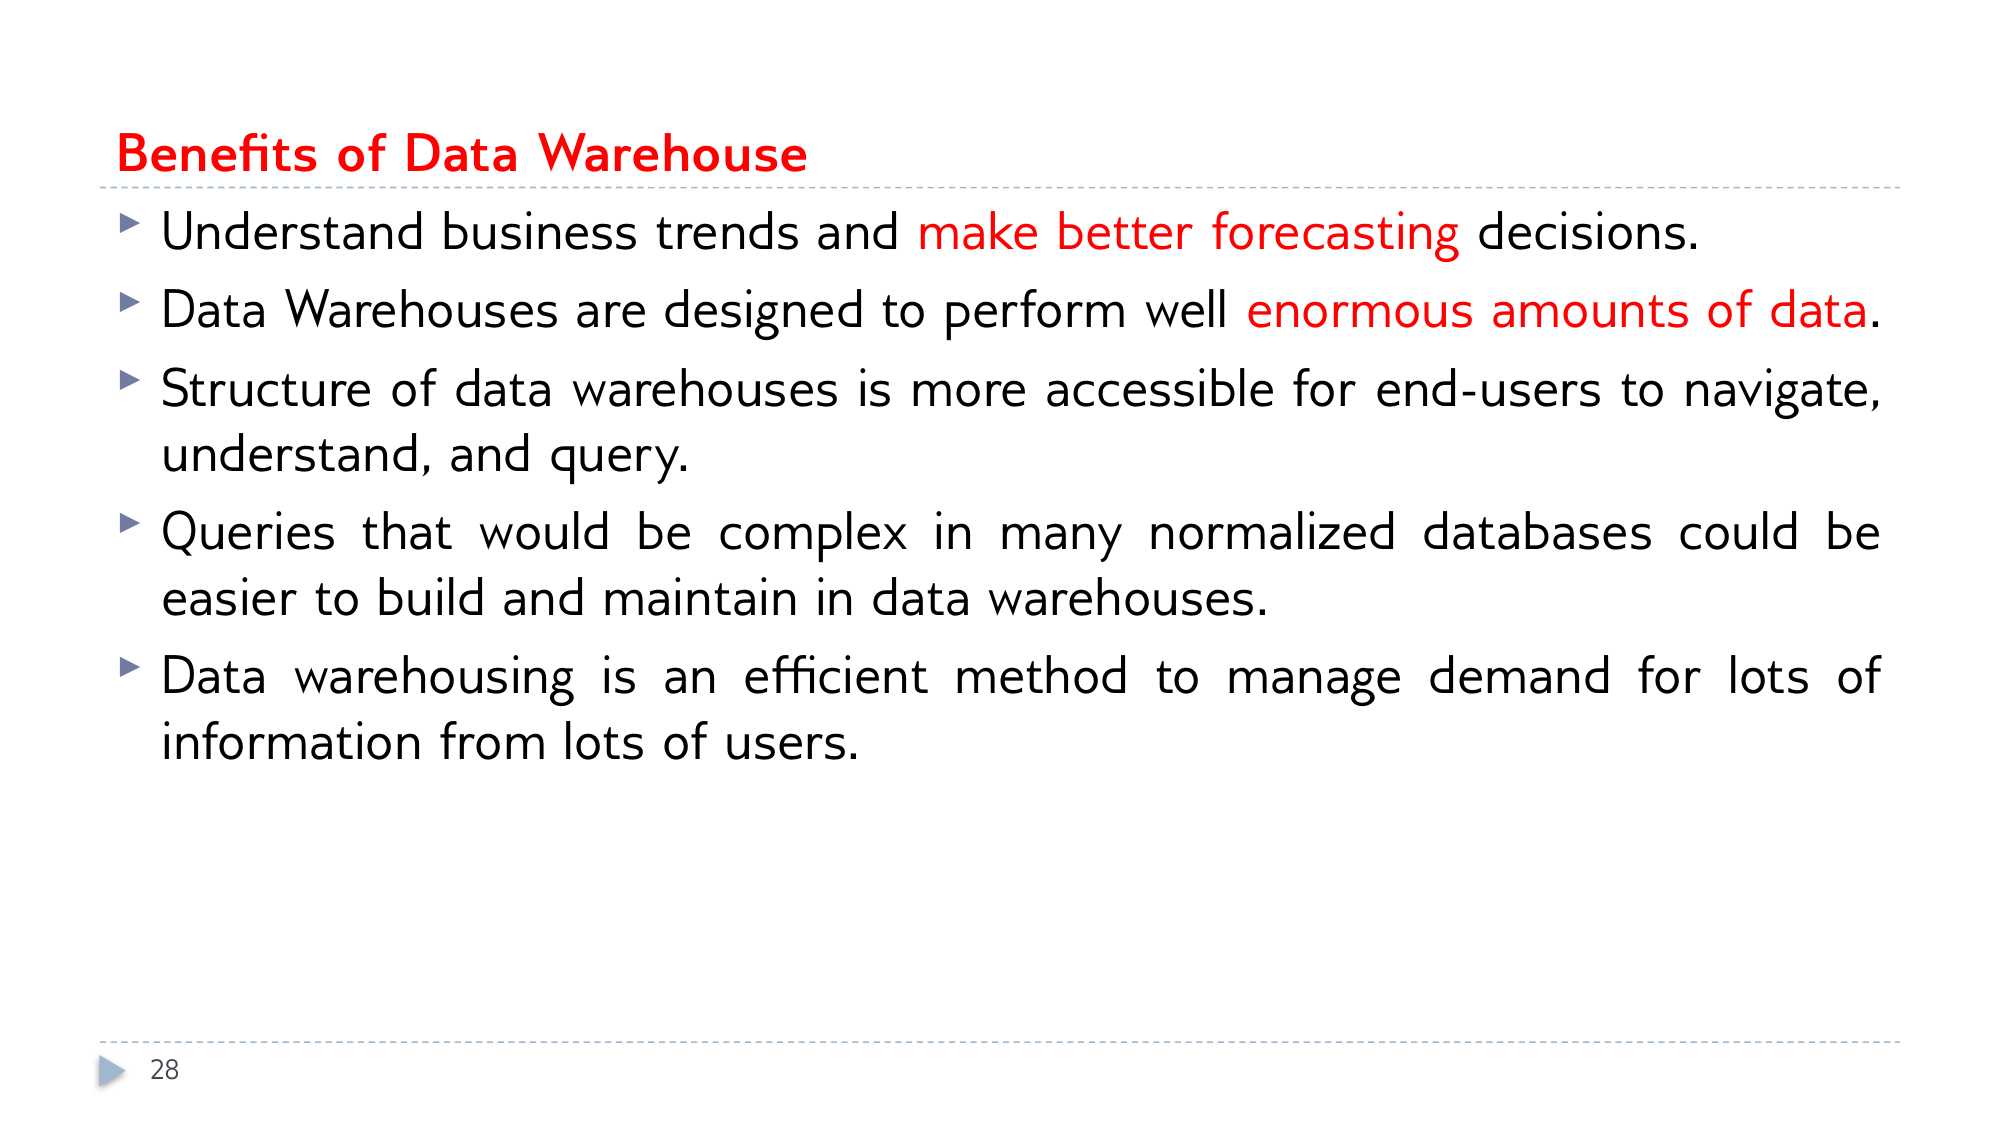

Benefits of Data Warehouse
Understand business trends and make better forecasting decisions.
Data Warehouses are designed to perform well enormous amounts of data.
Structure of data warehouses is more accessible for end-users to navigate, understand, and query.
Queries that would be complex in many normalized databases could be easier to build and maintain in data warehouses.
Data warehousing is an efficient method to manage demand for lots of information from lots of users.

28